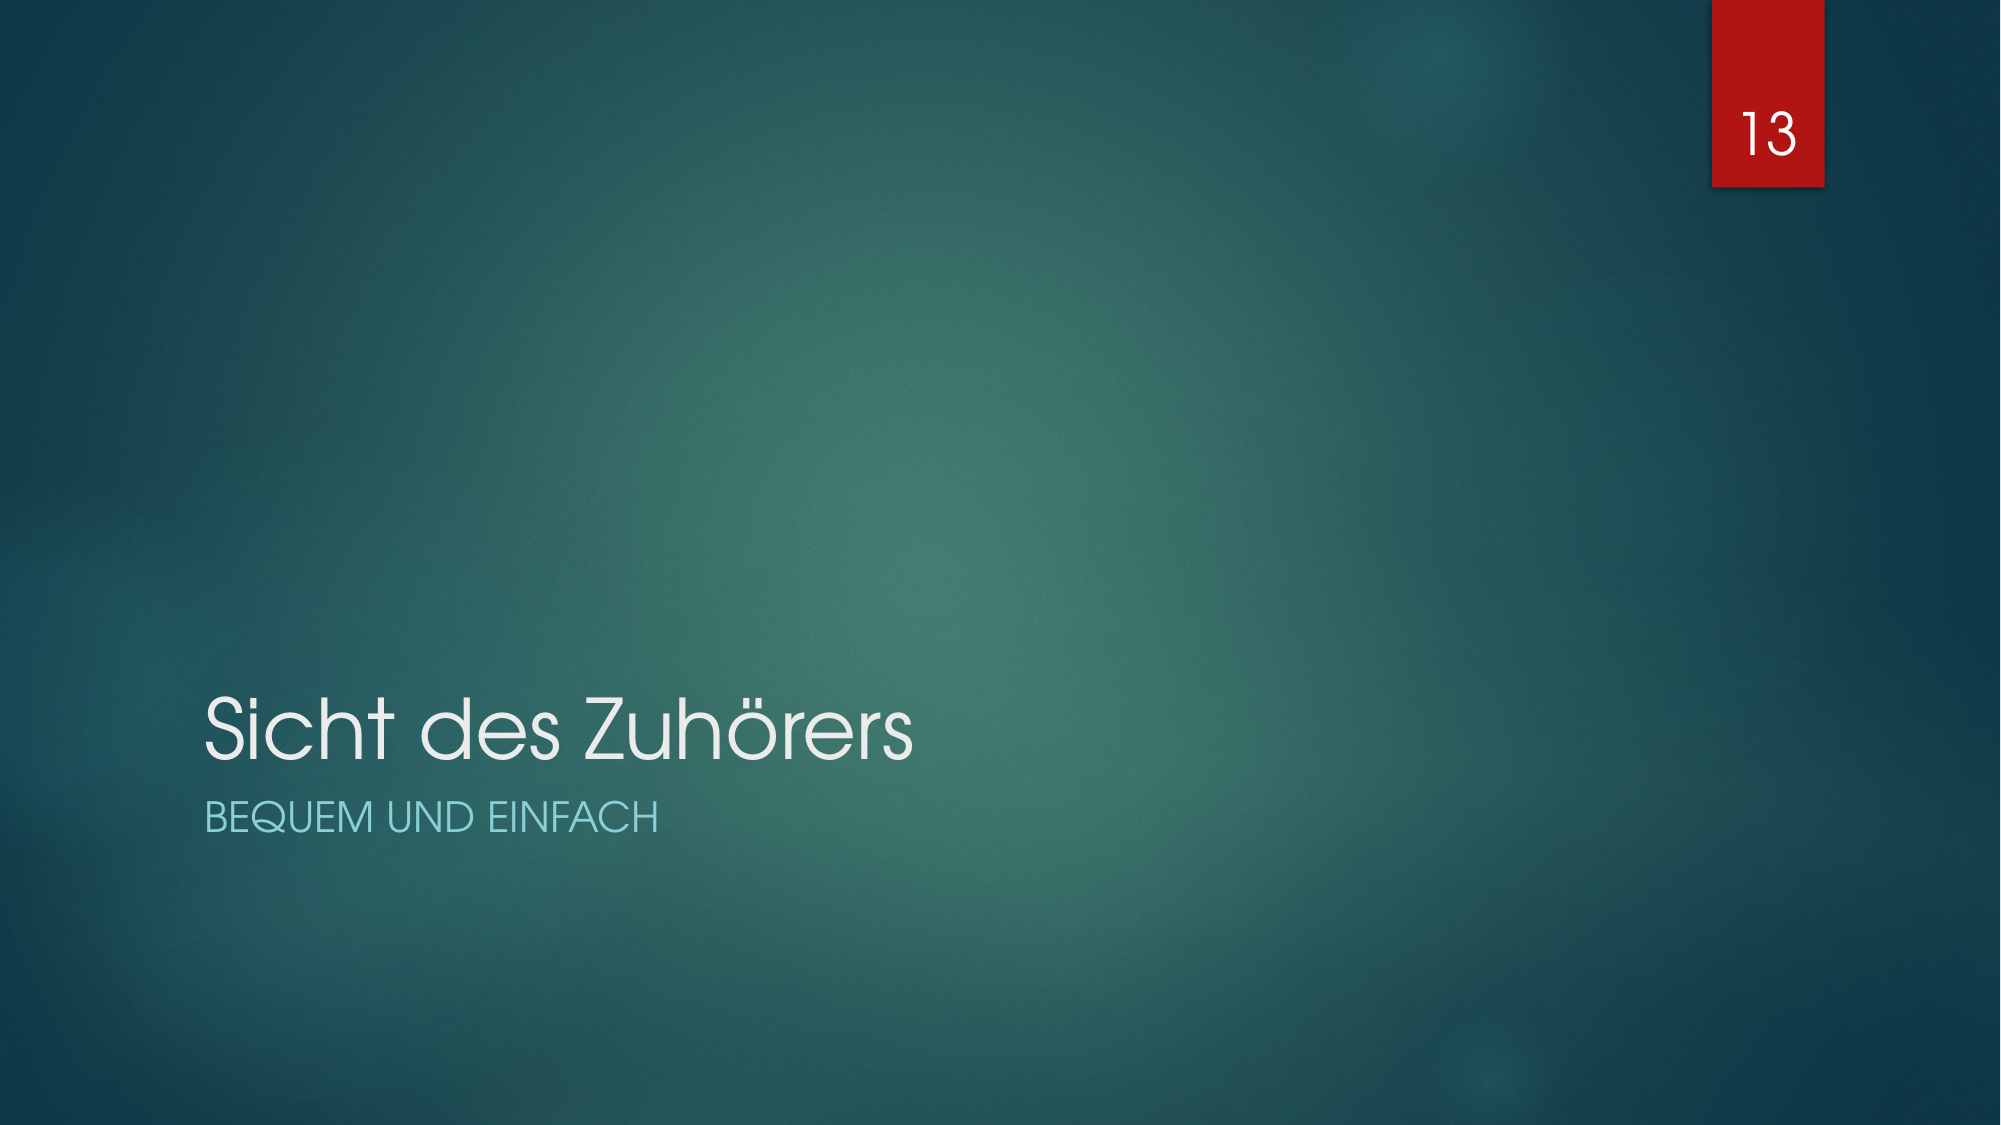

13
# Sicht des Zuhörers
Bequem und einfach